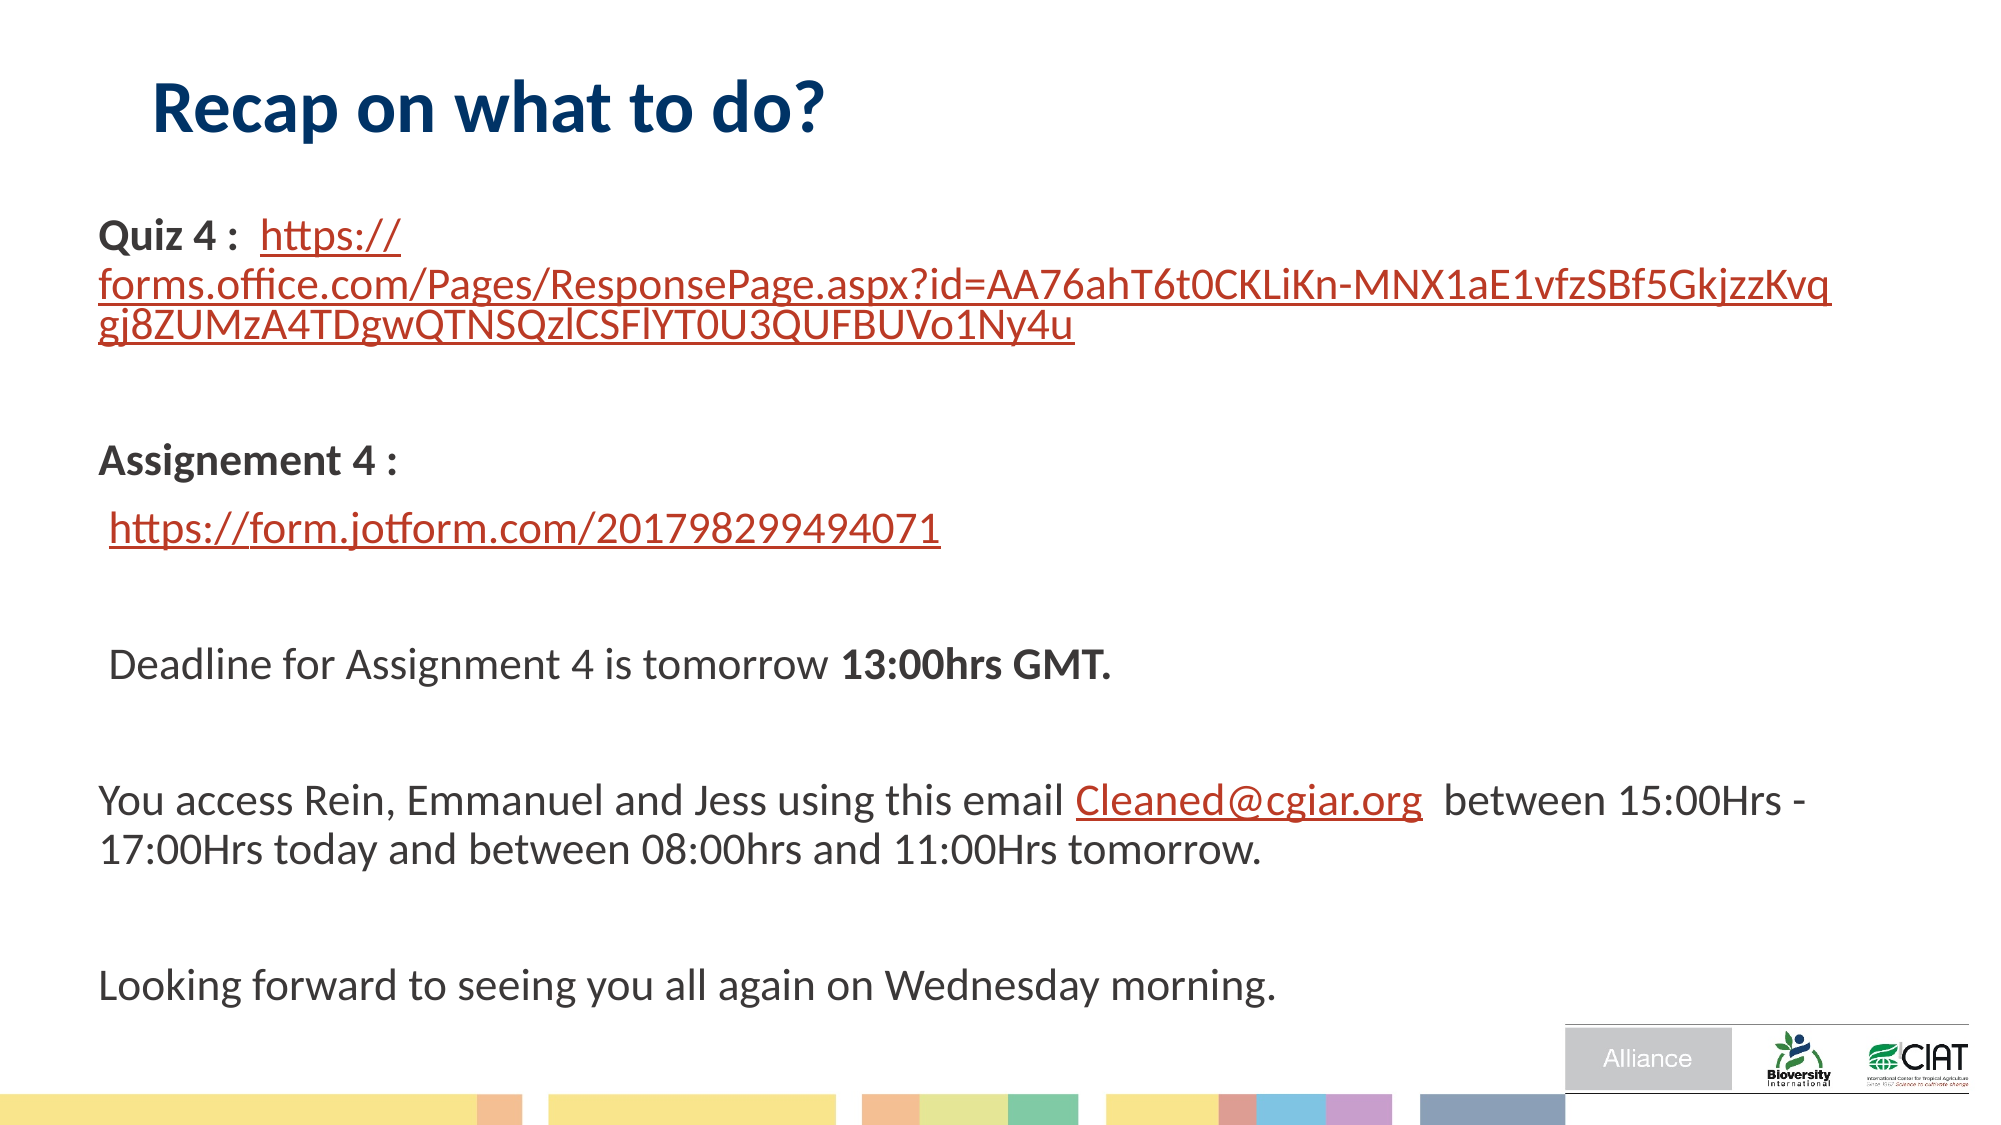

# Recap on what to do?
Quiz 4 :  https://forms.office.com/Pages/ResponsePage.aspx?id=AA76ahT6t0CKLiKn-MNX1aE1vfzSBf5GkjzzKvqgj8ZUMzA4TDgwQTNSQzlCSFlYT0U3QUFBUVo1Ny4u

Assignement 4 :
 https://form.jotform.com/201798299494071

 Deadline for Assignment 4 is tomorrow 13:00hrs GMT.

You access Rein, Emmanuel and Jess using this email Cleaned@cgiar.org  between 15:00Hrs - 17:00Hrs today and between 08:00hrs and 11:00Hrs tomorrow.

Looking forward to seeing you all again on Wednesday morning.